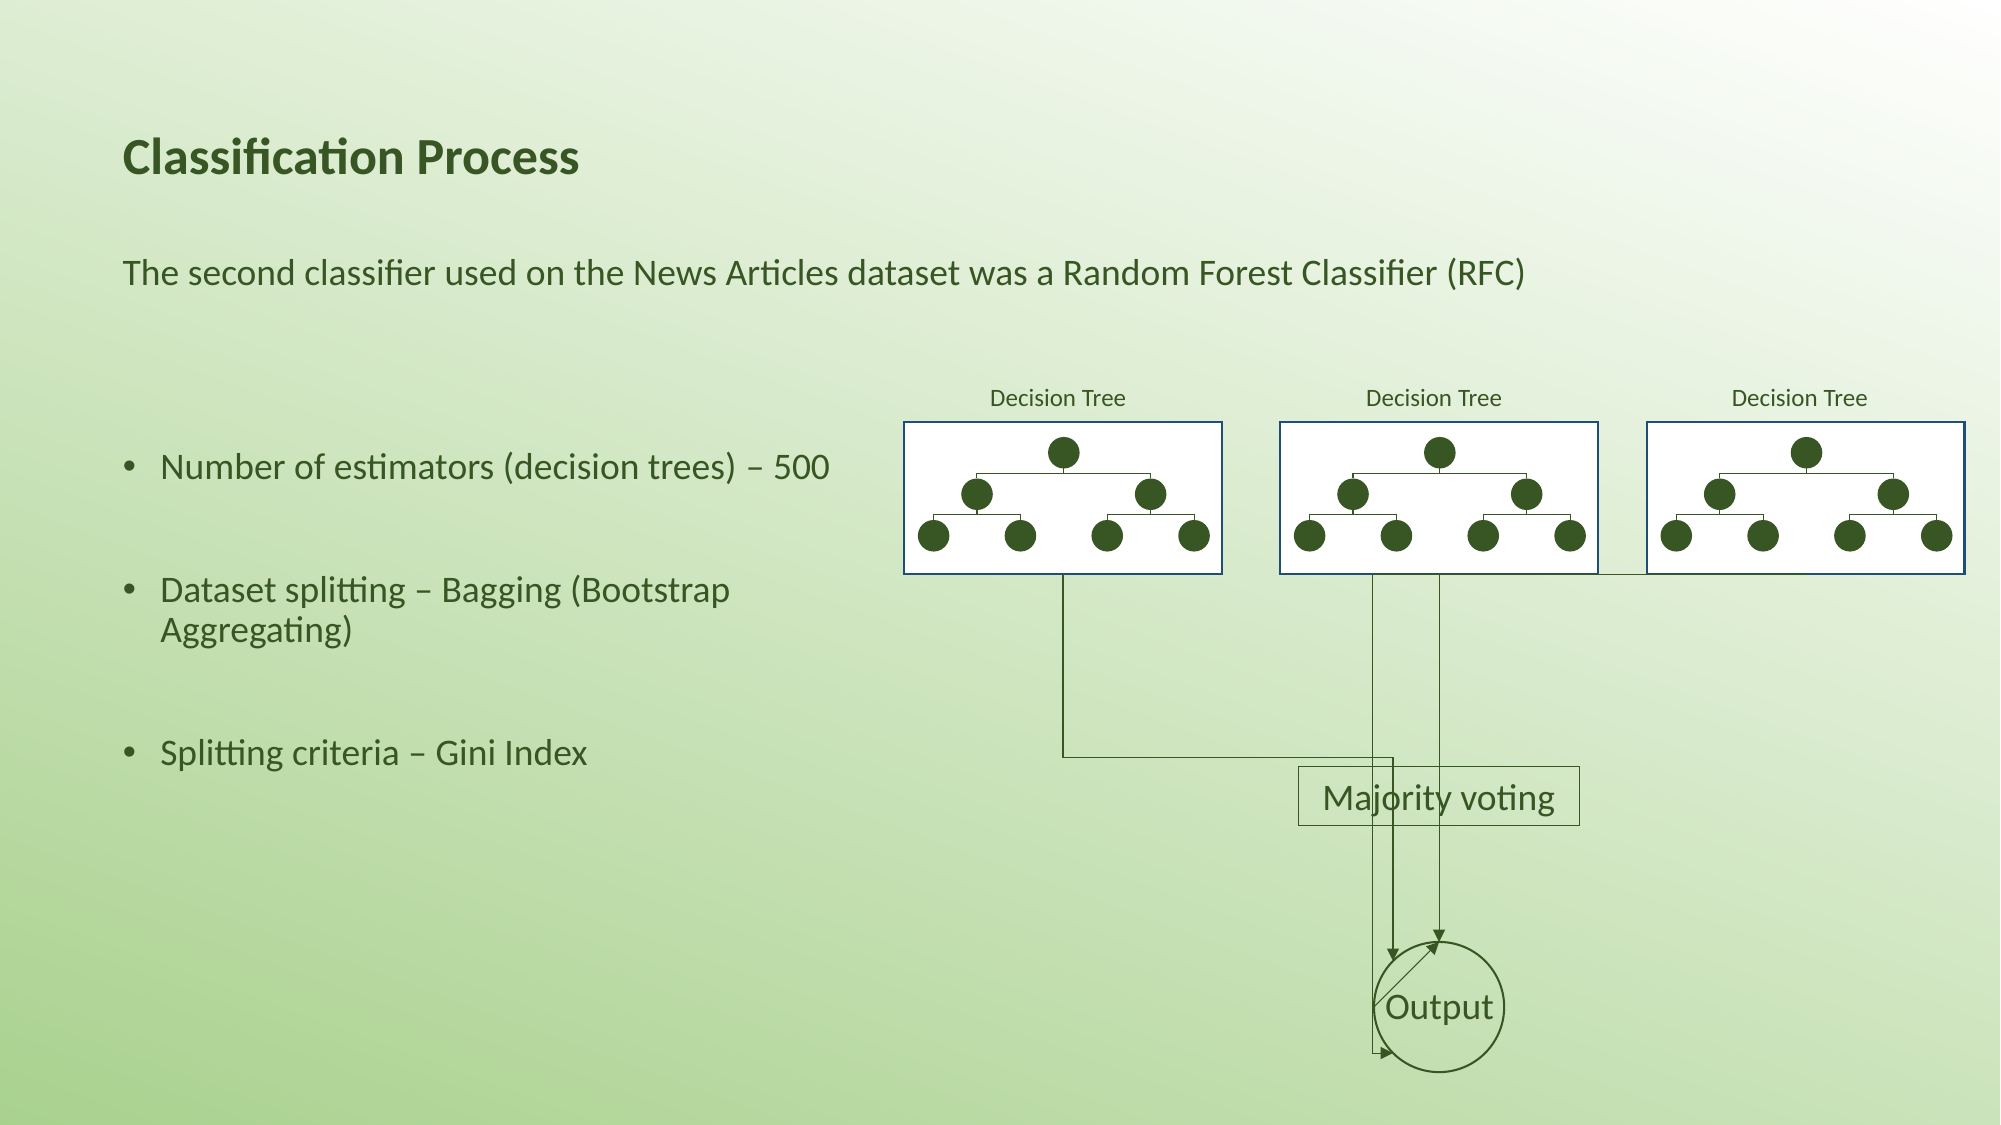

# Classification Process
The second classifier used on the News Articles dataset was a Random Forest Classifier (RFC)

Decision Tree
Decision Tree
Decision Tree
Majority voting

Output

Number of estimators (decision trees) – 500

Dataset splitting – Bagging (Bootstrap Aggregating)

Splitting criteria – Gini Index